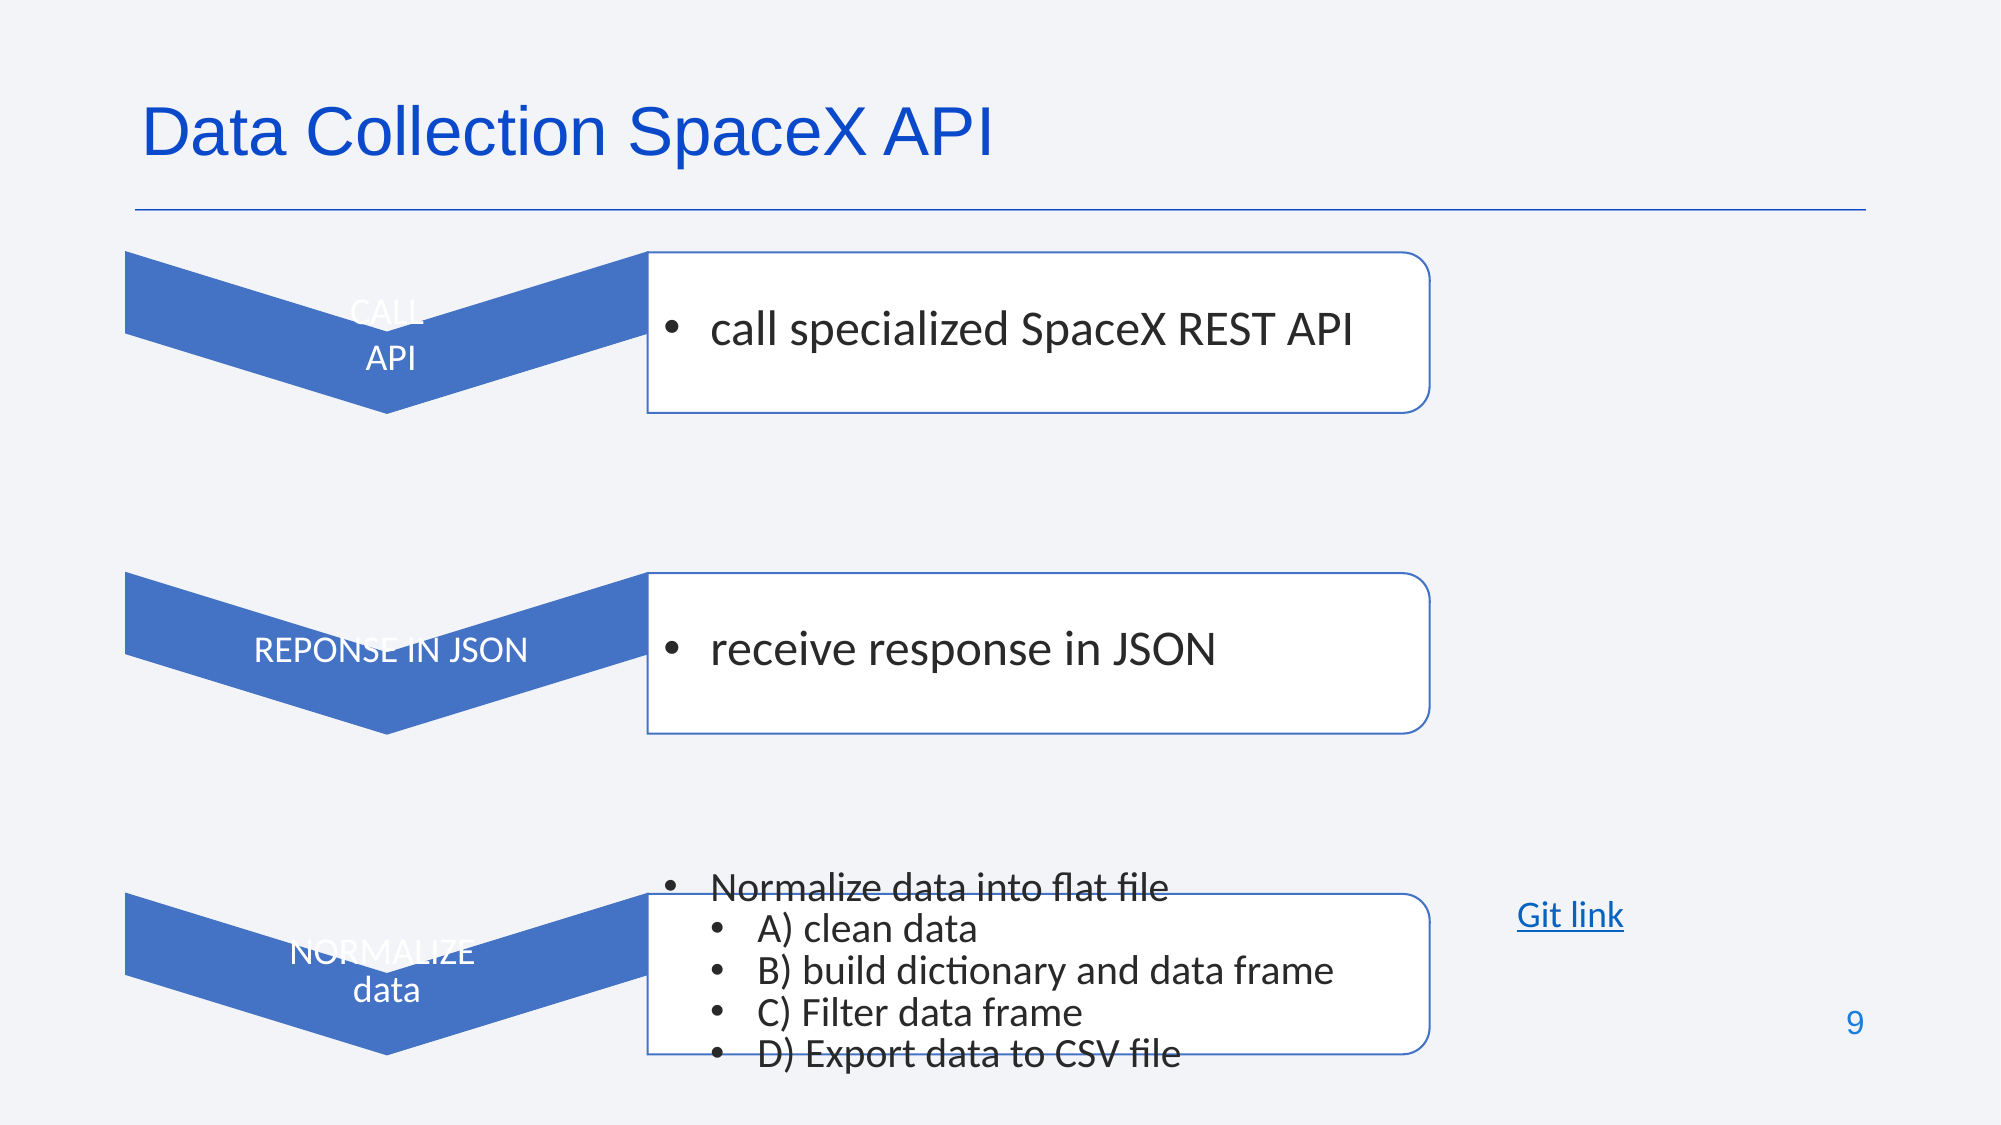

Data Collection SpaceX API
CALL
 API
 REPONSE IN JSON
NORMALIZE
data
call specialized SpaceX REST API
receive response in JSON
Normalize data into flat file
A) clean data
B) build dictionary and data frame
C) Filter data frame
D) Export data to CSV file
 Git link

9